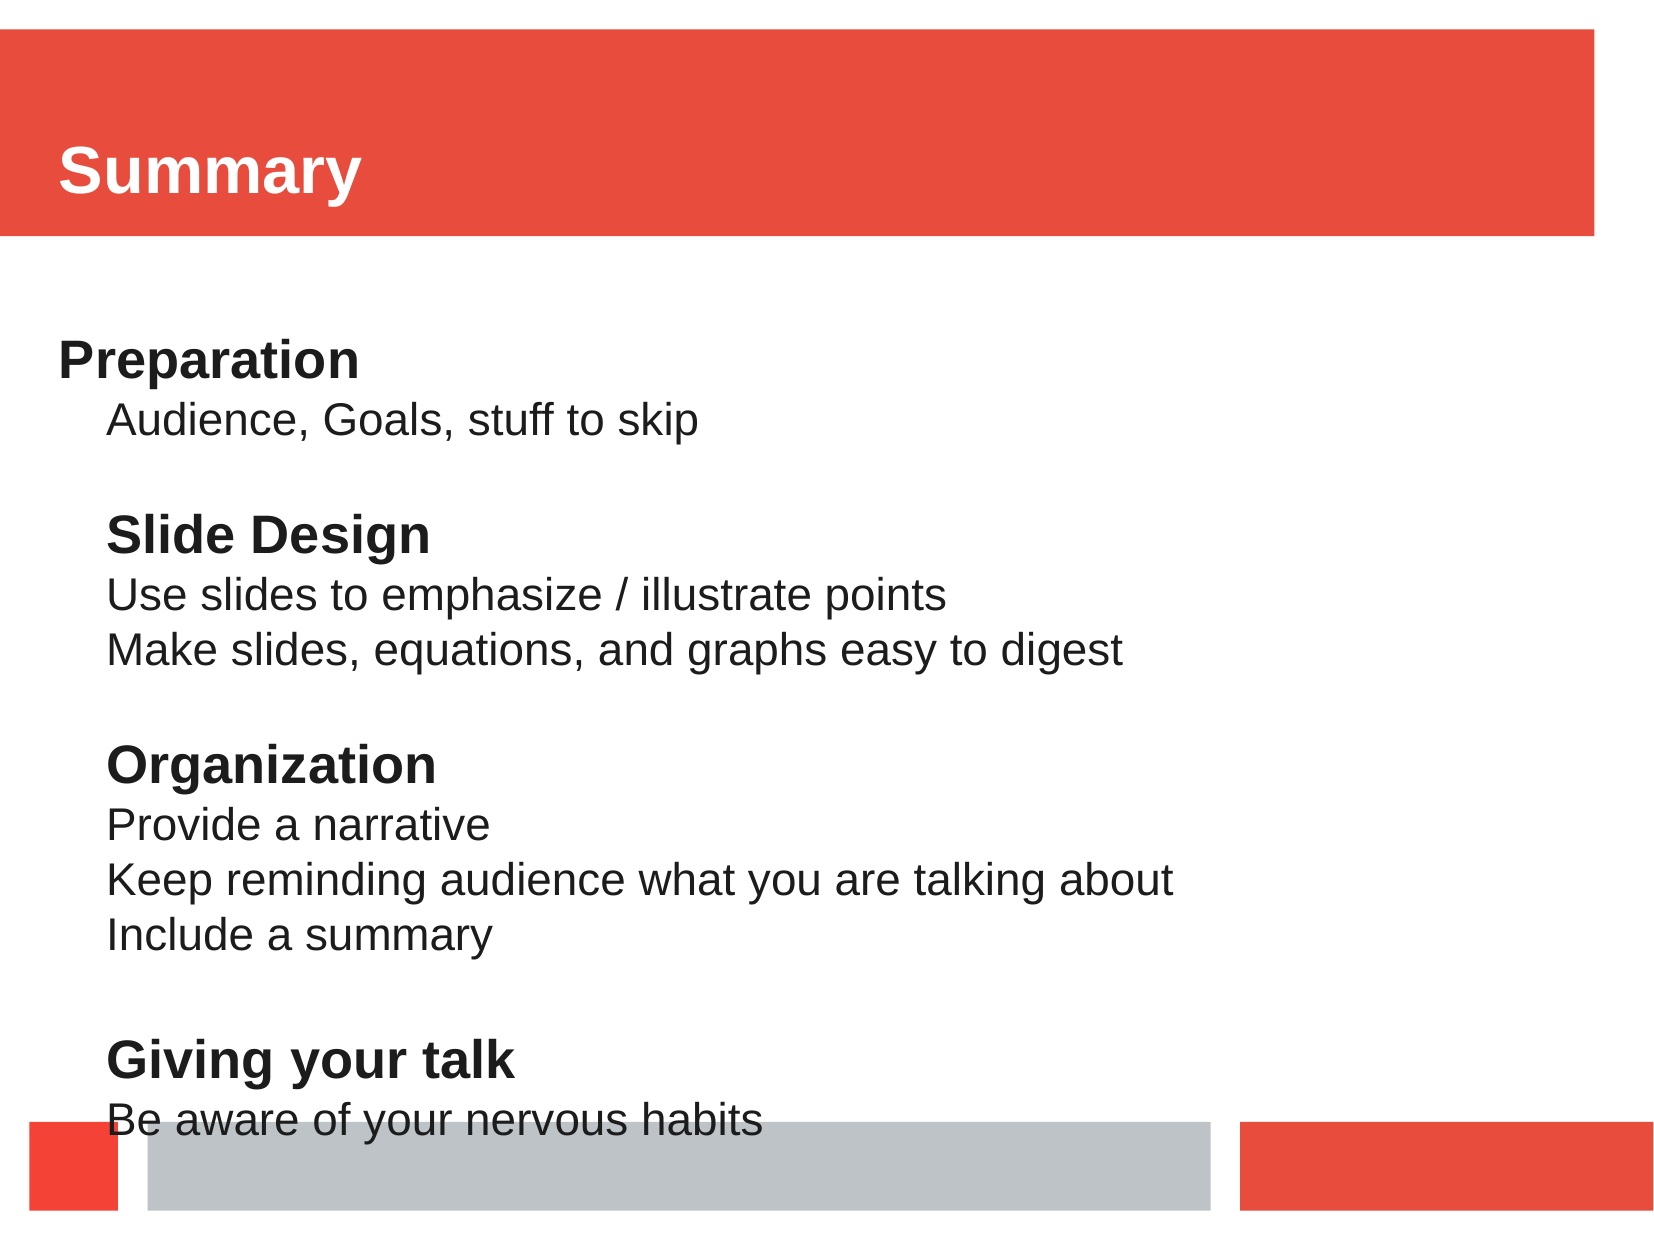

Summary
Preparation
Audience, Goals, stuff to skip

Slide Design
Use slides to emphasize / illustrate points
Make slides, equations, and graphs easy to digest

Organization
Provide a narrative
Keep reminding audience what you are talking about
Include a summary

Giving your talk
Be aware of your nervous habits